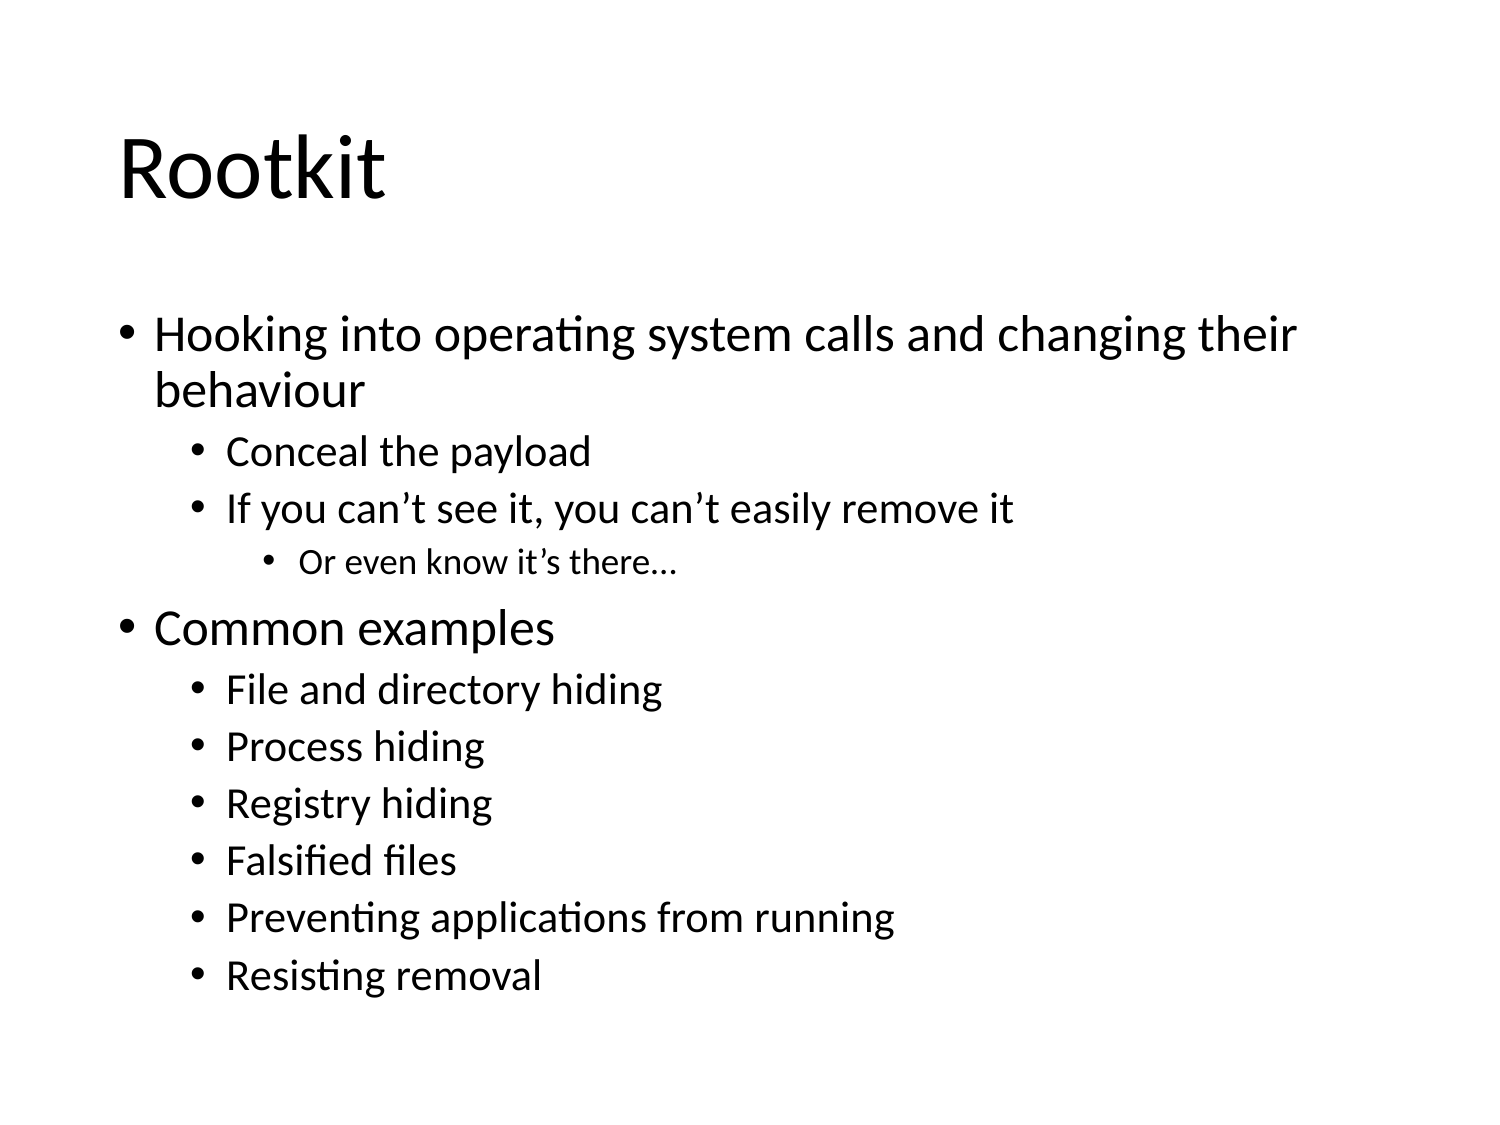

# Rootkit
Hooking into operating system calls and changing their behaviour
Conceal the payload
If you can’t see it, you can’t easily remove it
Or even know it’s there…
Common examples
File and directory hiding
Process hiding
Registry hiding
Falsified files
Preventing applications from running
Resisting removal